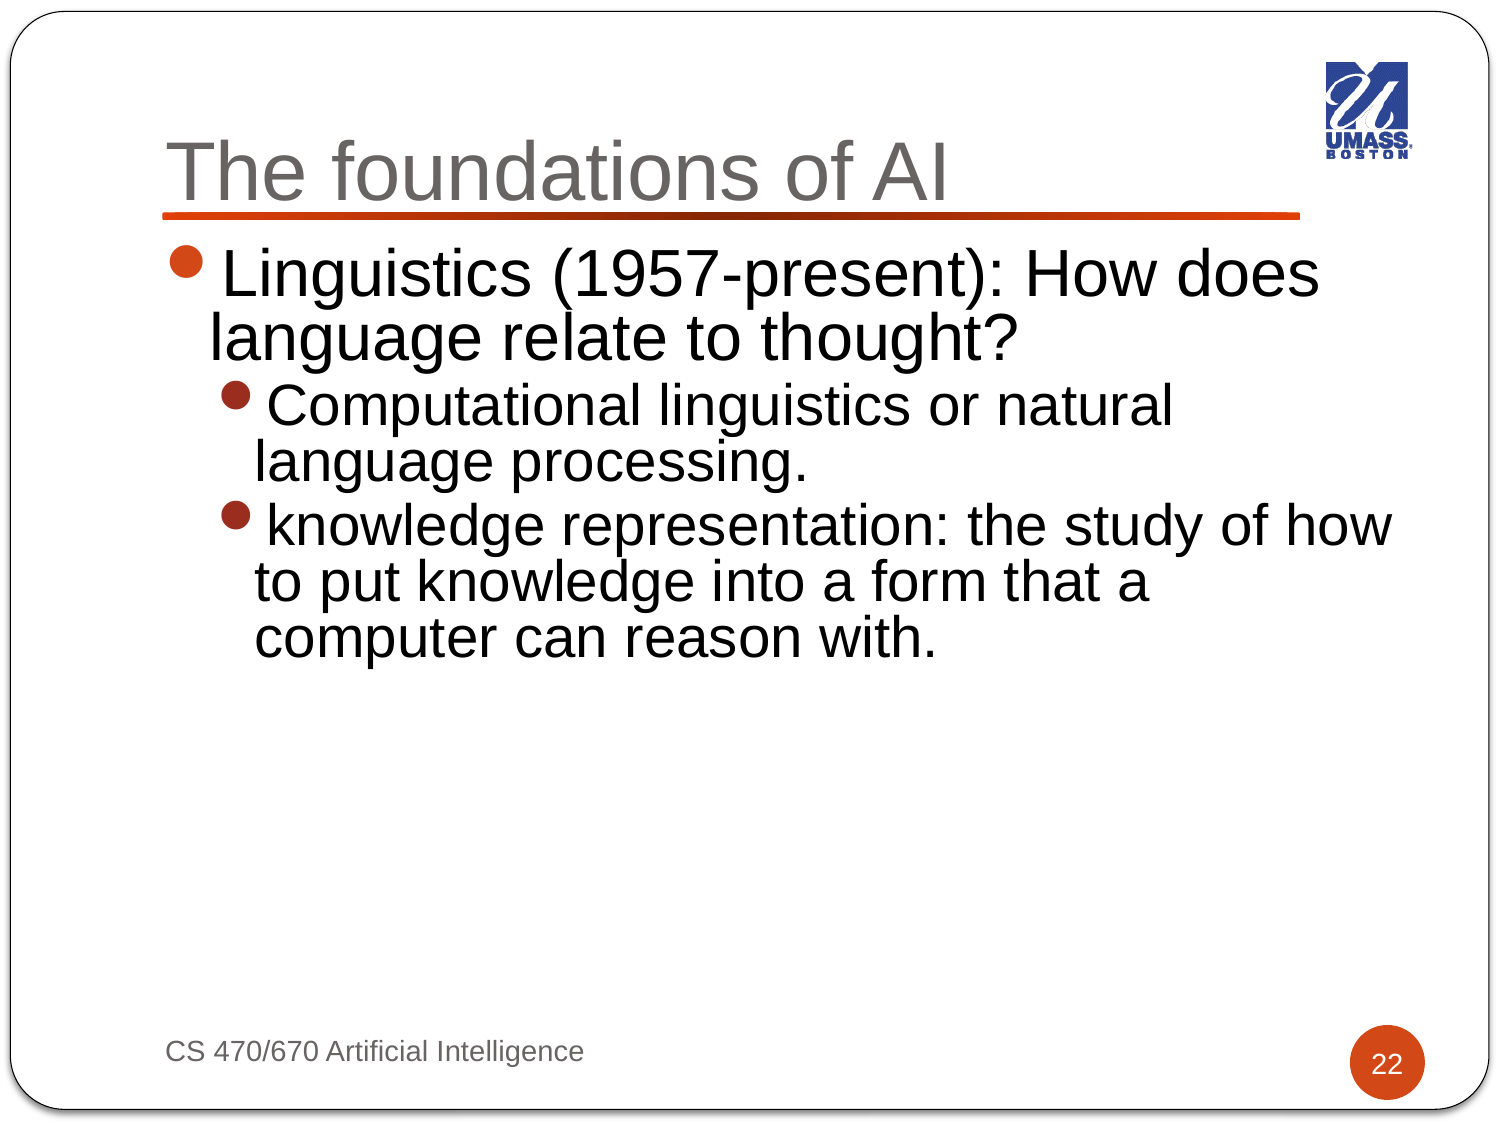

# The foundations of AI
Linguistics (1957-present): How does language relate to thought?
Computational linguistics or natural language processing.
knowledge representation: the study of how to put knowledge into a form that a computer can reason with.

CS 470/670 Artificial Intelligence

22